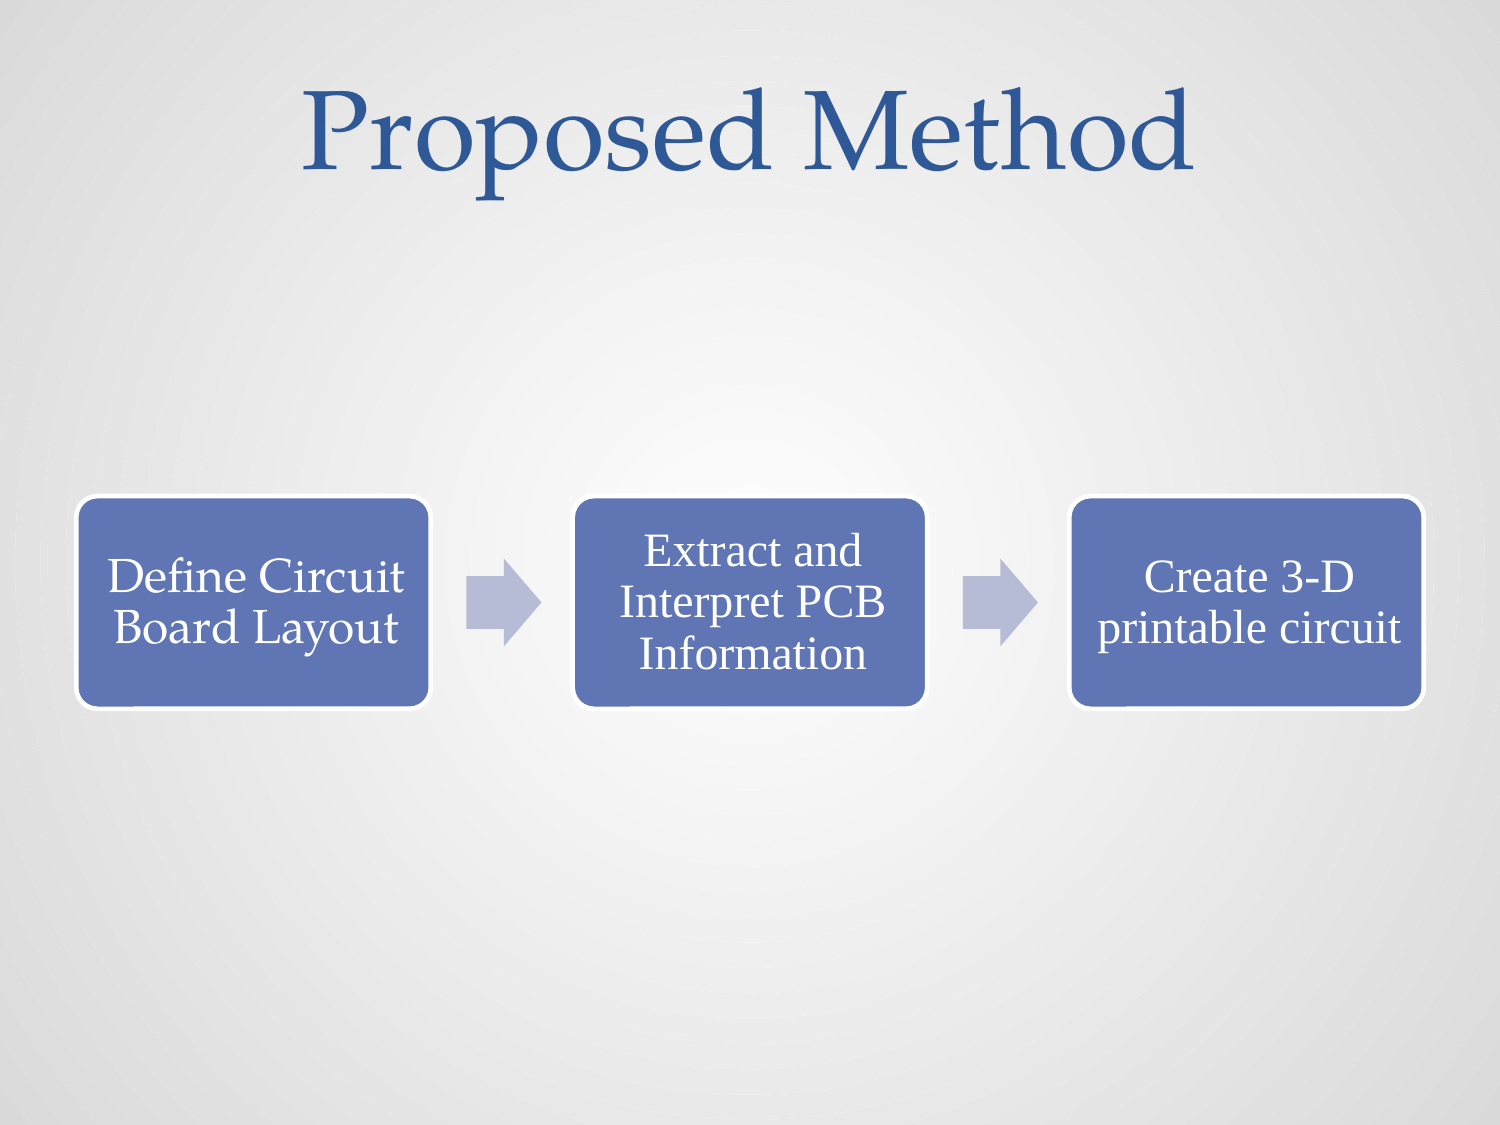

# Proposed Method
Define Circuit Board Layout

Extract and Interpret PCB Information

Create 3-D printable circuit